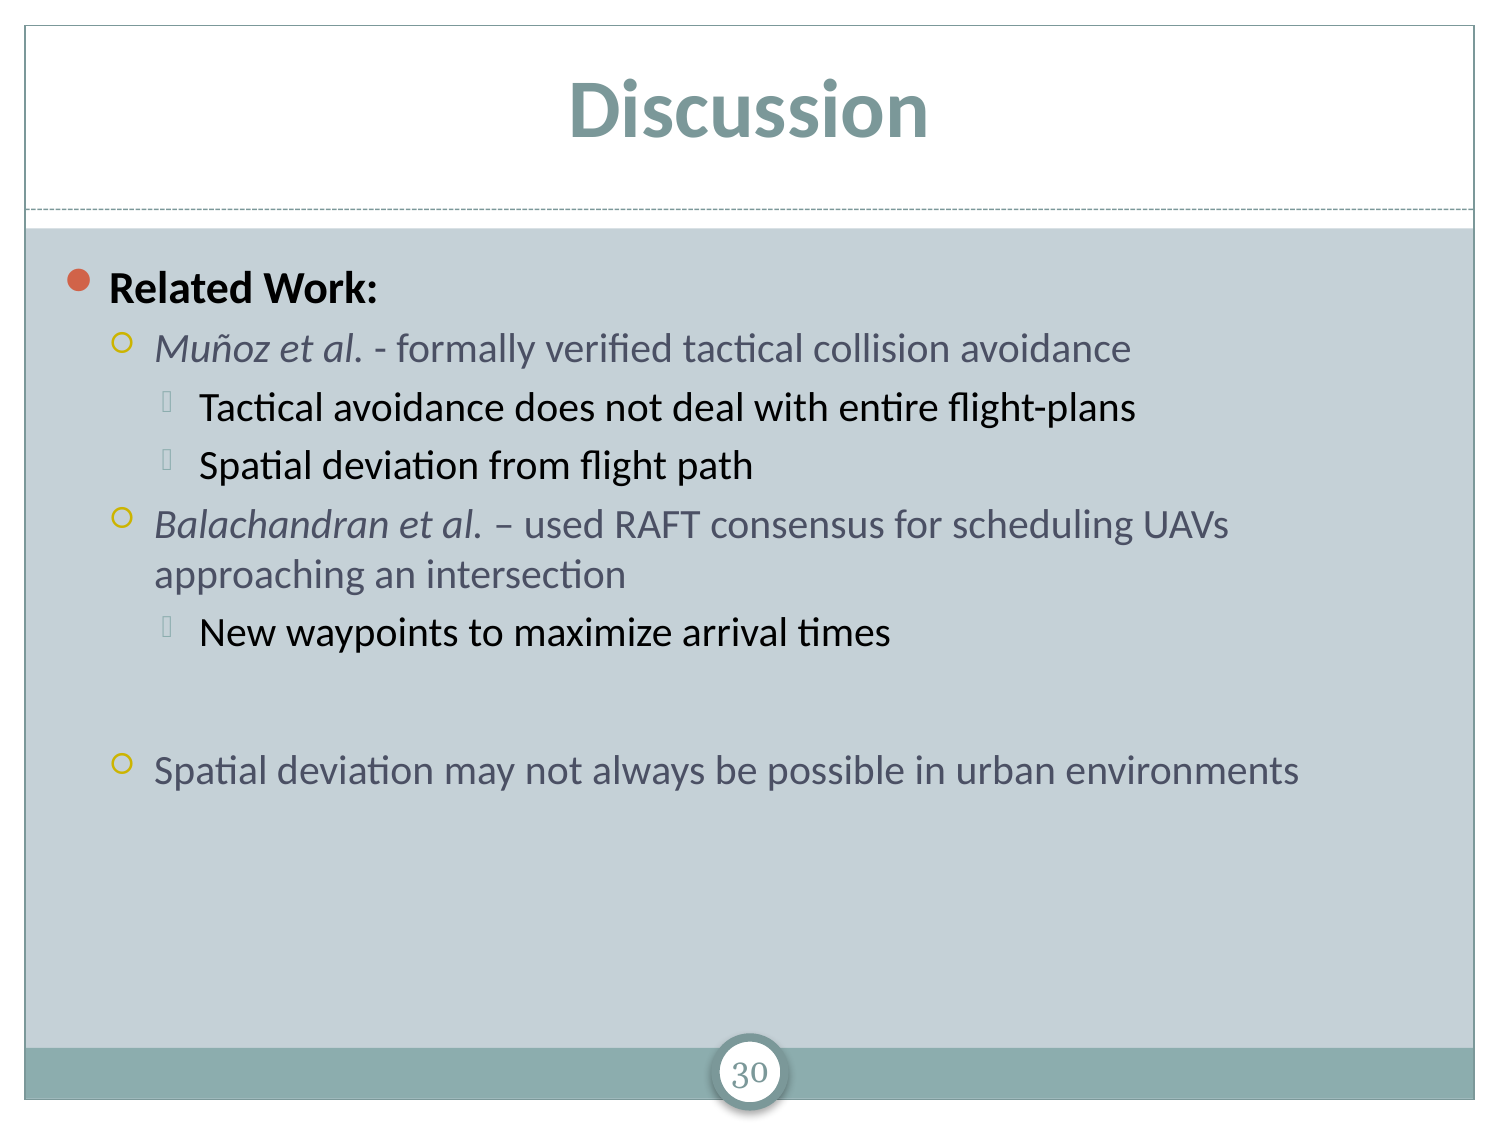

# Discussion
Related Work:
Muñoz et al. - formally verified tactical collision avoidance
Tactical avoidance does not deal with entire flight-plans
Spatial deviation from flight path
Balachandran et al. – used RAFT consensus for scheduling UAVs approaching an intersection
New waypoints to maximize arrival times

Spatial deviation may not always be possible in urban environments

30